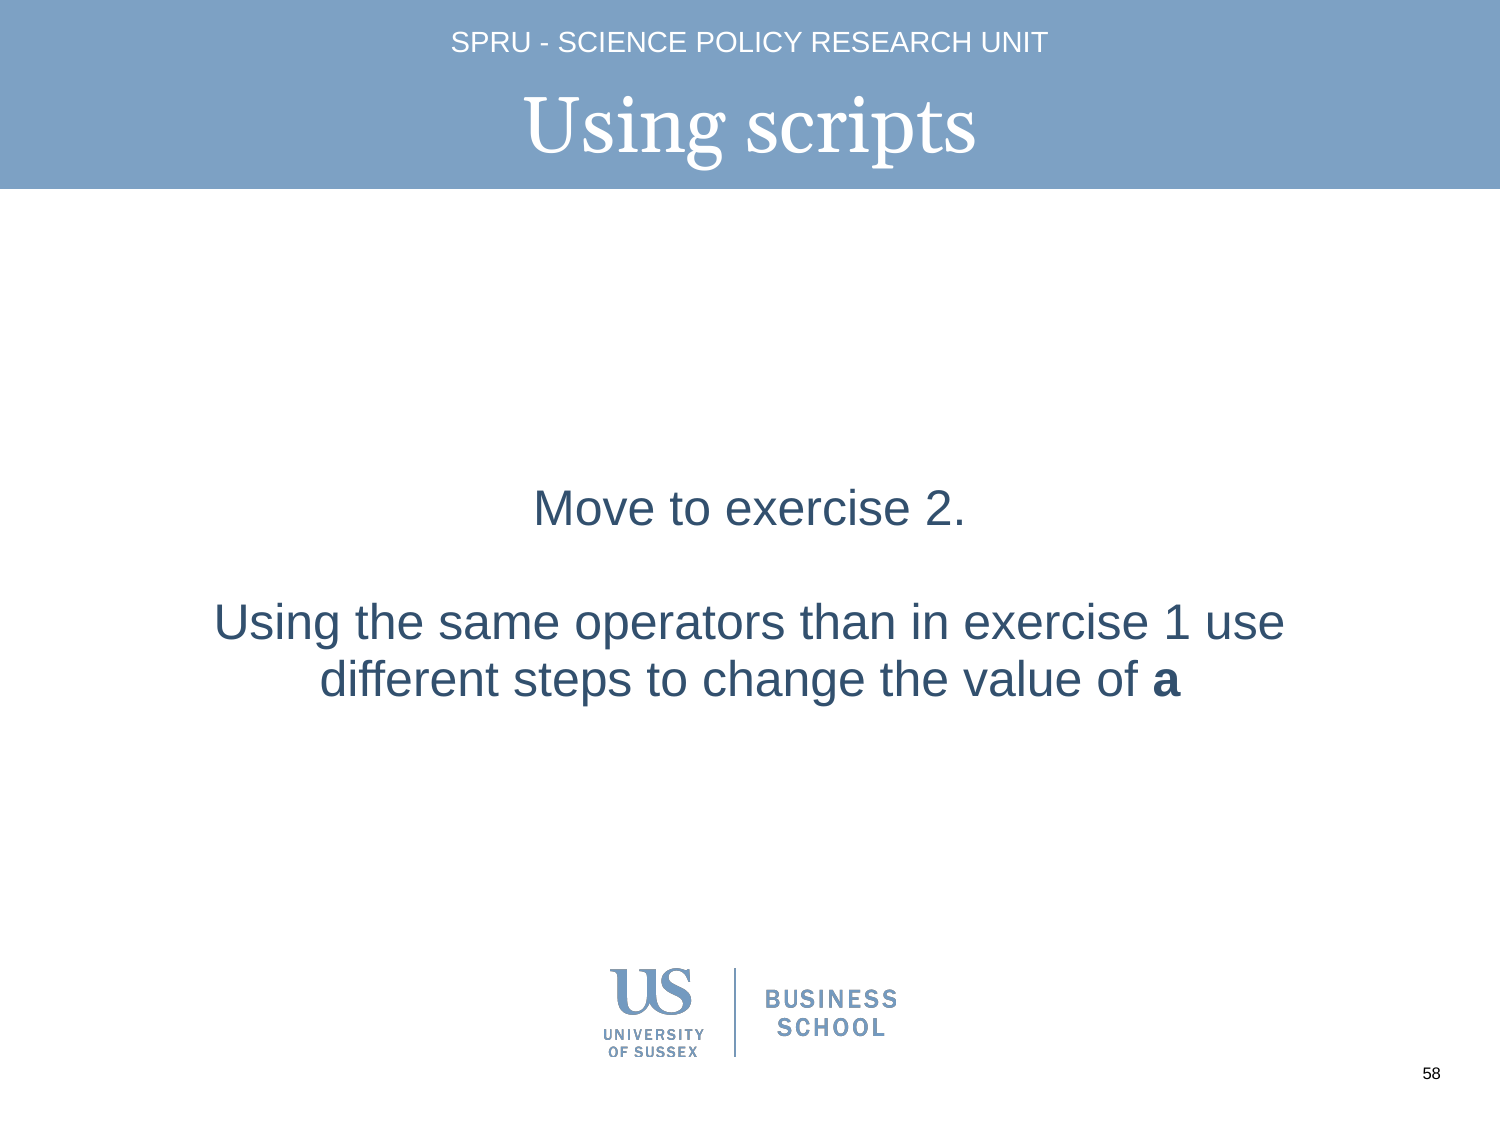

# Using scripts
Move to exercise 2.

Using the same operators than in exercise 1 use different steps to change the value of a